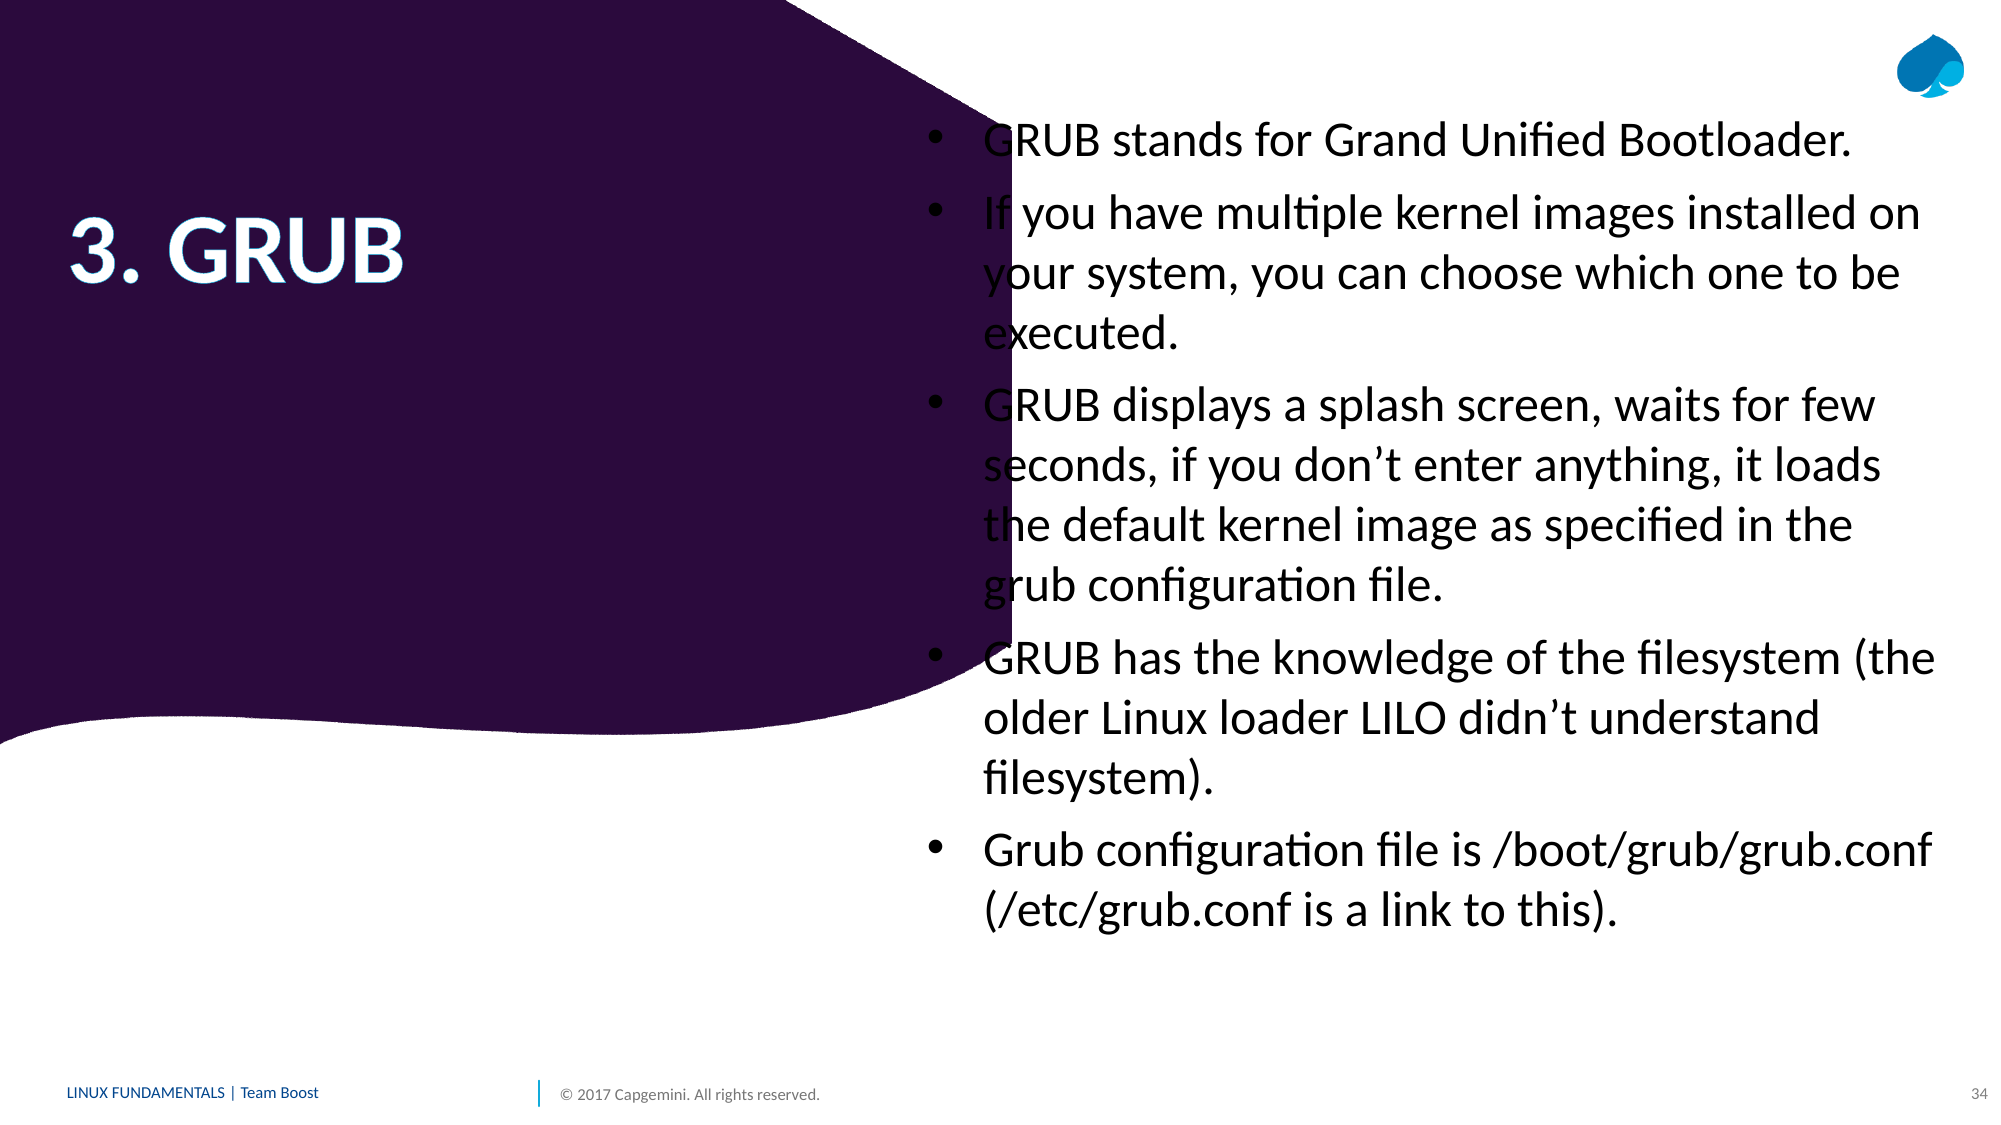

# 3. GRUB
GRUB stands for Grand Unified Bootloader.
If you have multiple kernel images installed on your system, you can choose which one to be executed.
GRUB displays a splash screen, waits for few seconds, if you don’t enter anything, it loads the default kernel image as specified in the grub configuration file.
GRUB has the knowledge of the filesystem (the older Linux loader LILO didn’t understand filesystem).
Grub configuration file is /boot/grub/grub.conf (/etc/grub.conf is a link to this).